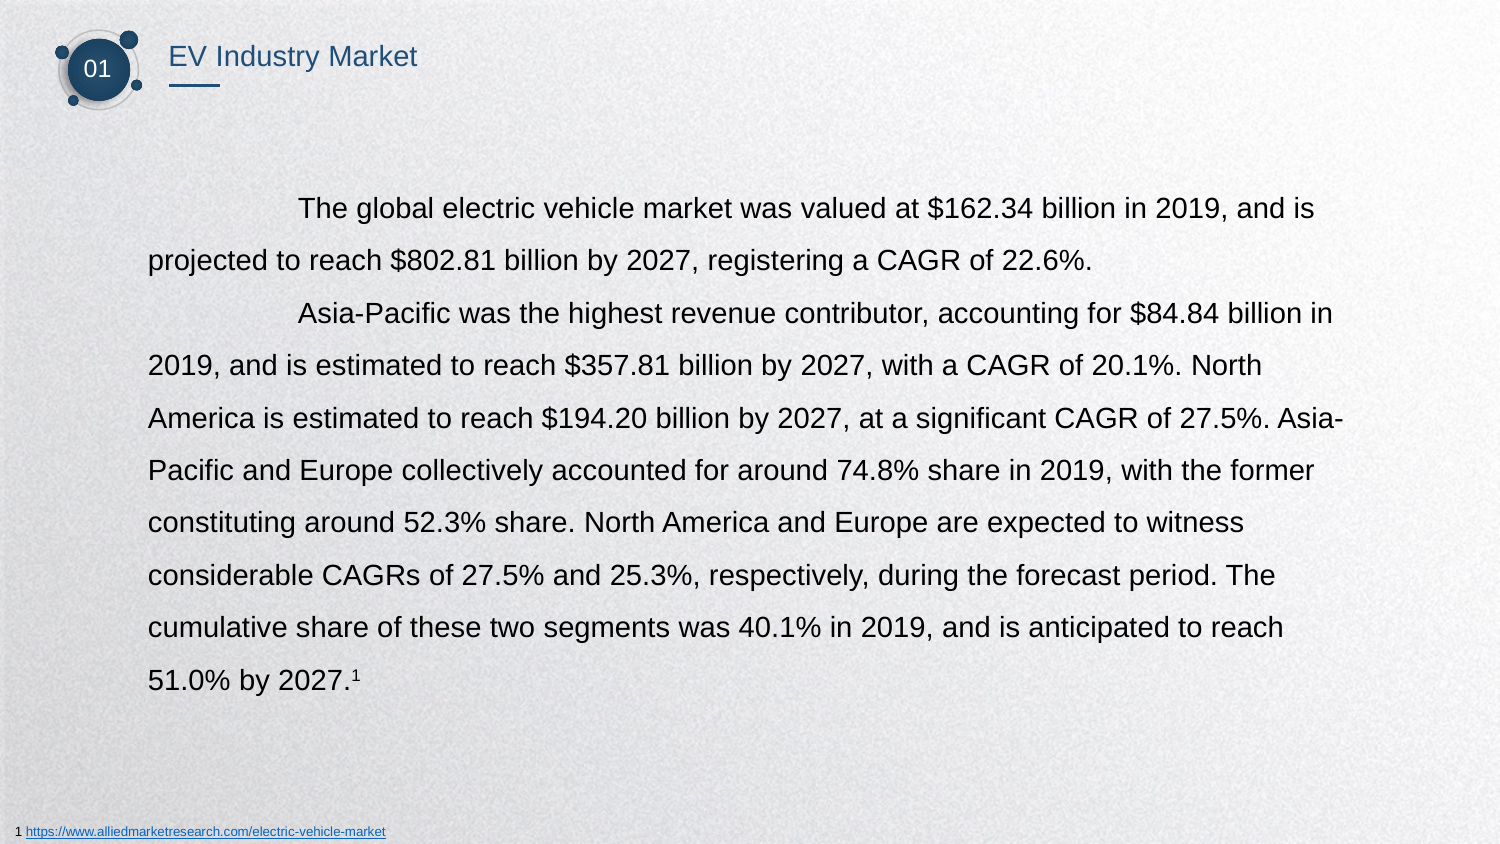

EV Industry Market
01
	The global electric vehicle market was valued at $162.34 billion in 2019, and is projected to reach $802.81 billion by 2027, registering a CAGR of 22.6%.
	Asia-Pacific was the highest revenue contributor, accounting for $84.84 billion in 2019, and is estimated to reach $357.81 billion by 2027, with a CAGR of 20.1%. North America is estimated to reach $194.20 billion by 2027, at a significant CAGR of 27.5%. Asia-Pacific and Europe collectively accounted for around 74.8% share in 2019, with the former constituting around 52.3% share. North America and Europe are expected to witness considerable CAGRs of 27.5% and 25.3%, respectively, during the forecast period. The cumulative share of these two segments was 40.1% in 2019, and is anticipated to reach 51.0% by 2027.1
1 https://www.alliedmarketresearch.com/electric-vehicle-market